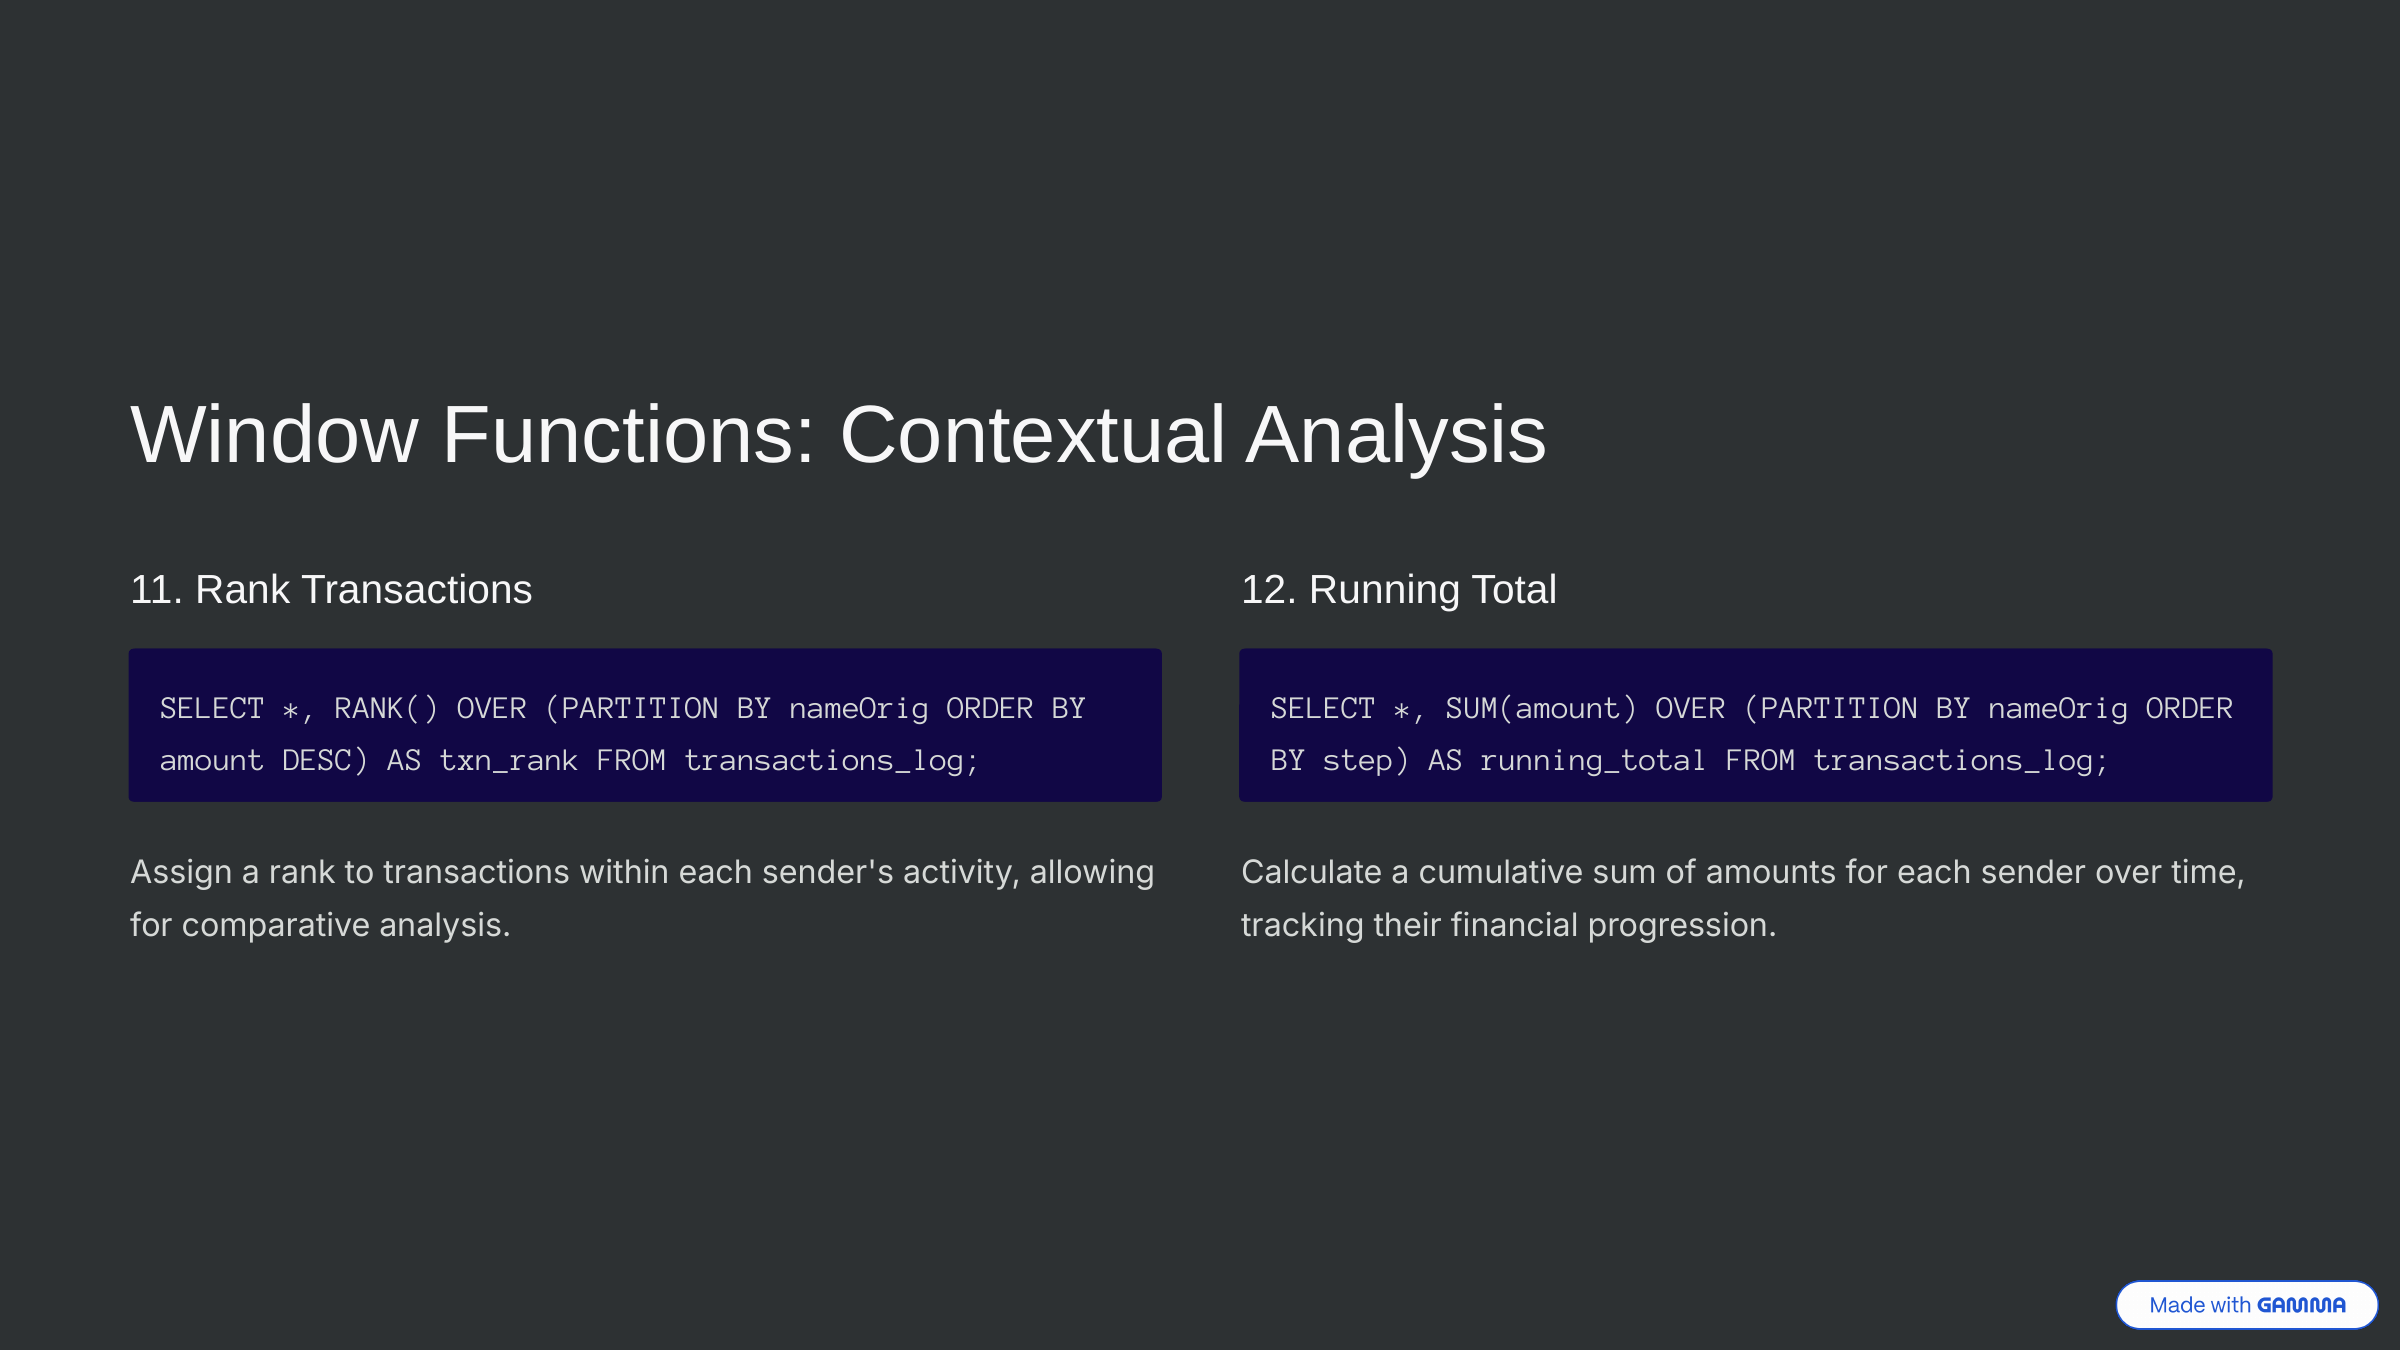

Window Functions: Contextual Analysis
11. Rank Transactions
12. Running Total

SELECT *, RANK() OVER (PARTITION BY nameOrig ORDER BY amount DESC) AS txn_rank FROM transactions_log;
SELECT *, SUM(amount) OVER (PARTITION BY nameOrig ORDER BY step) AS running_total FROM transactions_log;
Assign a rank to transactions within each sender's activity, allowing for comparative analysis.
Calculate a cumulative sum of amounts for each sender over time, tracking their financial progression.